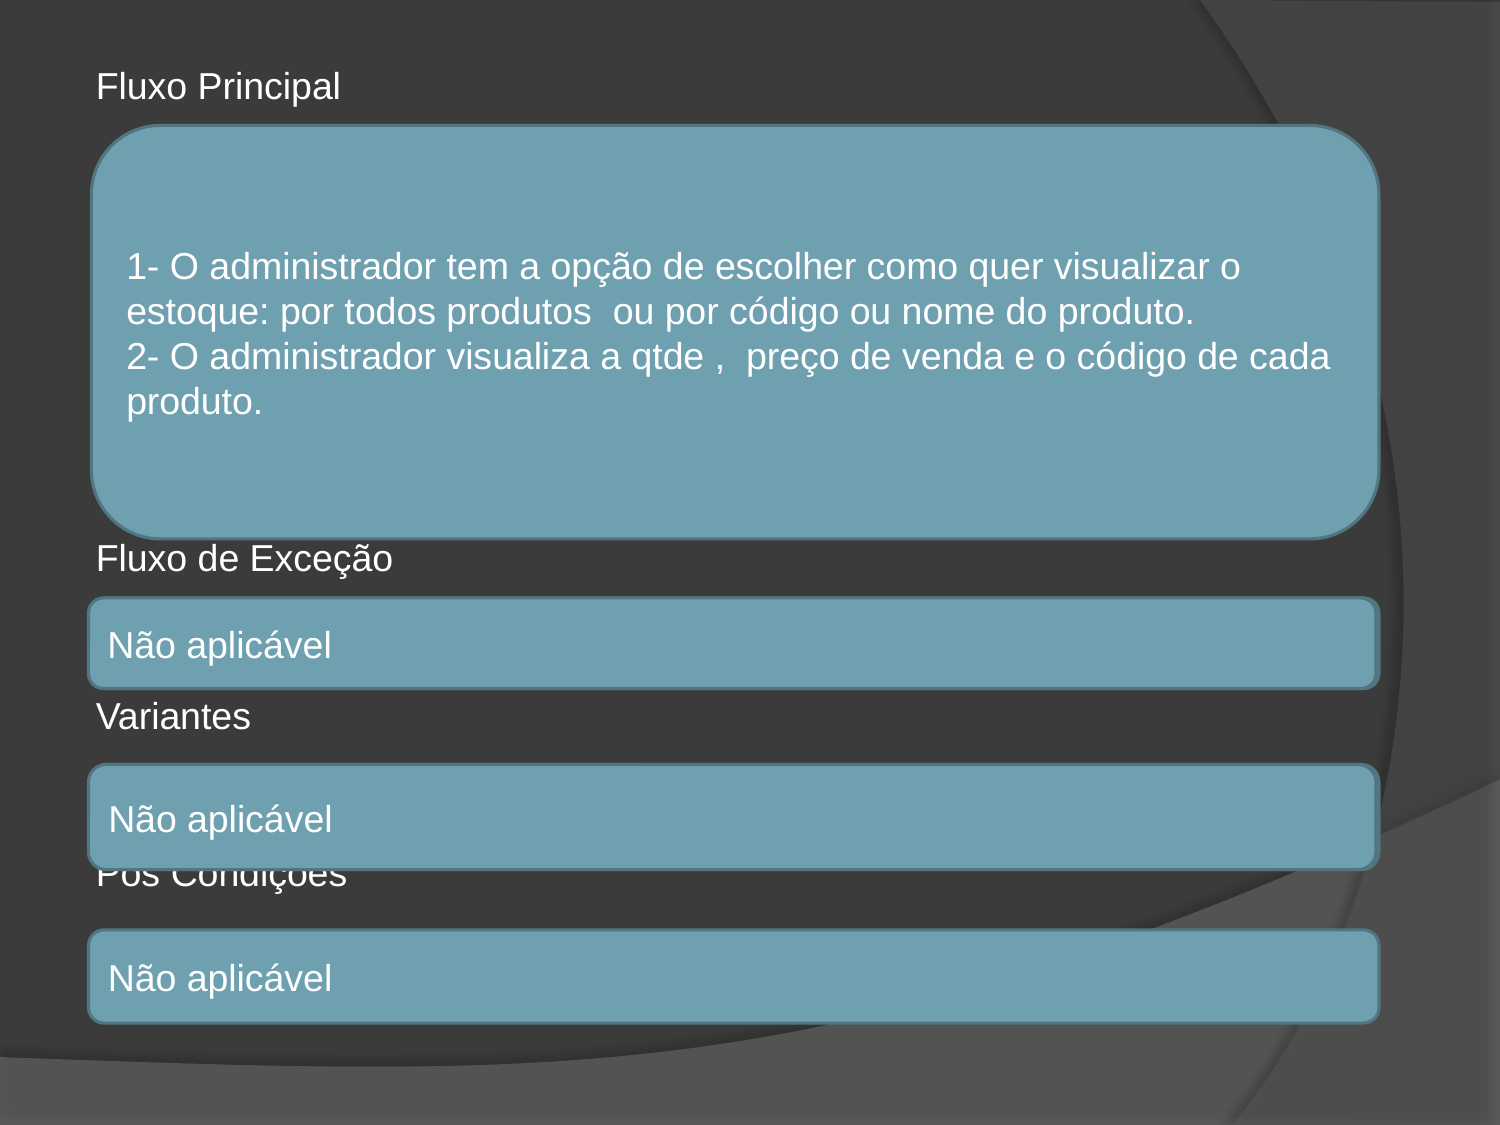

Fluxo Principal

Fluxo de Exceção

Variantes

Pós Condições

1- O administrador tem a opção de escolher como quer visualizar o estoque: por todos produtos  ou por código ou nome do produto.
2- O administrador visualiza a qtde ,  preço de venda e o código de cada produto.
Não aplicável
Não aplicável
Não aplicável
Não aplicável
Não aplicável